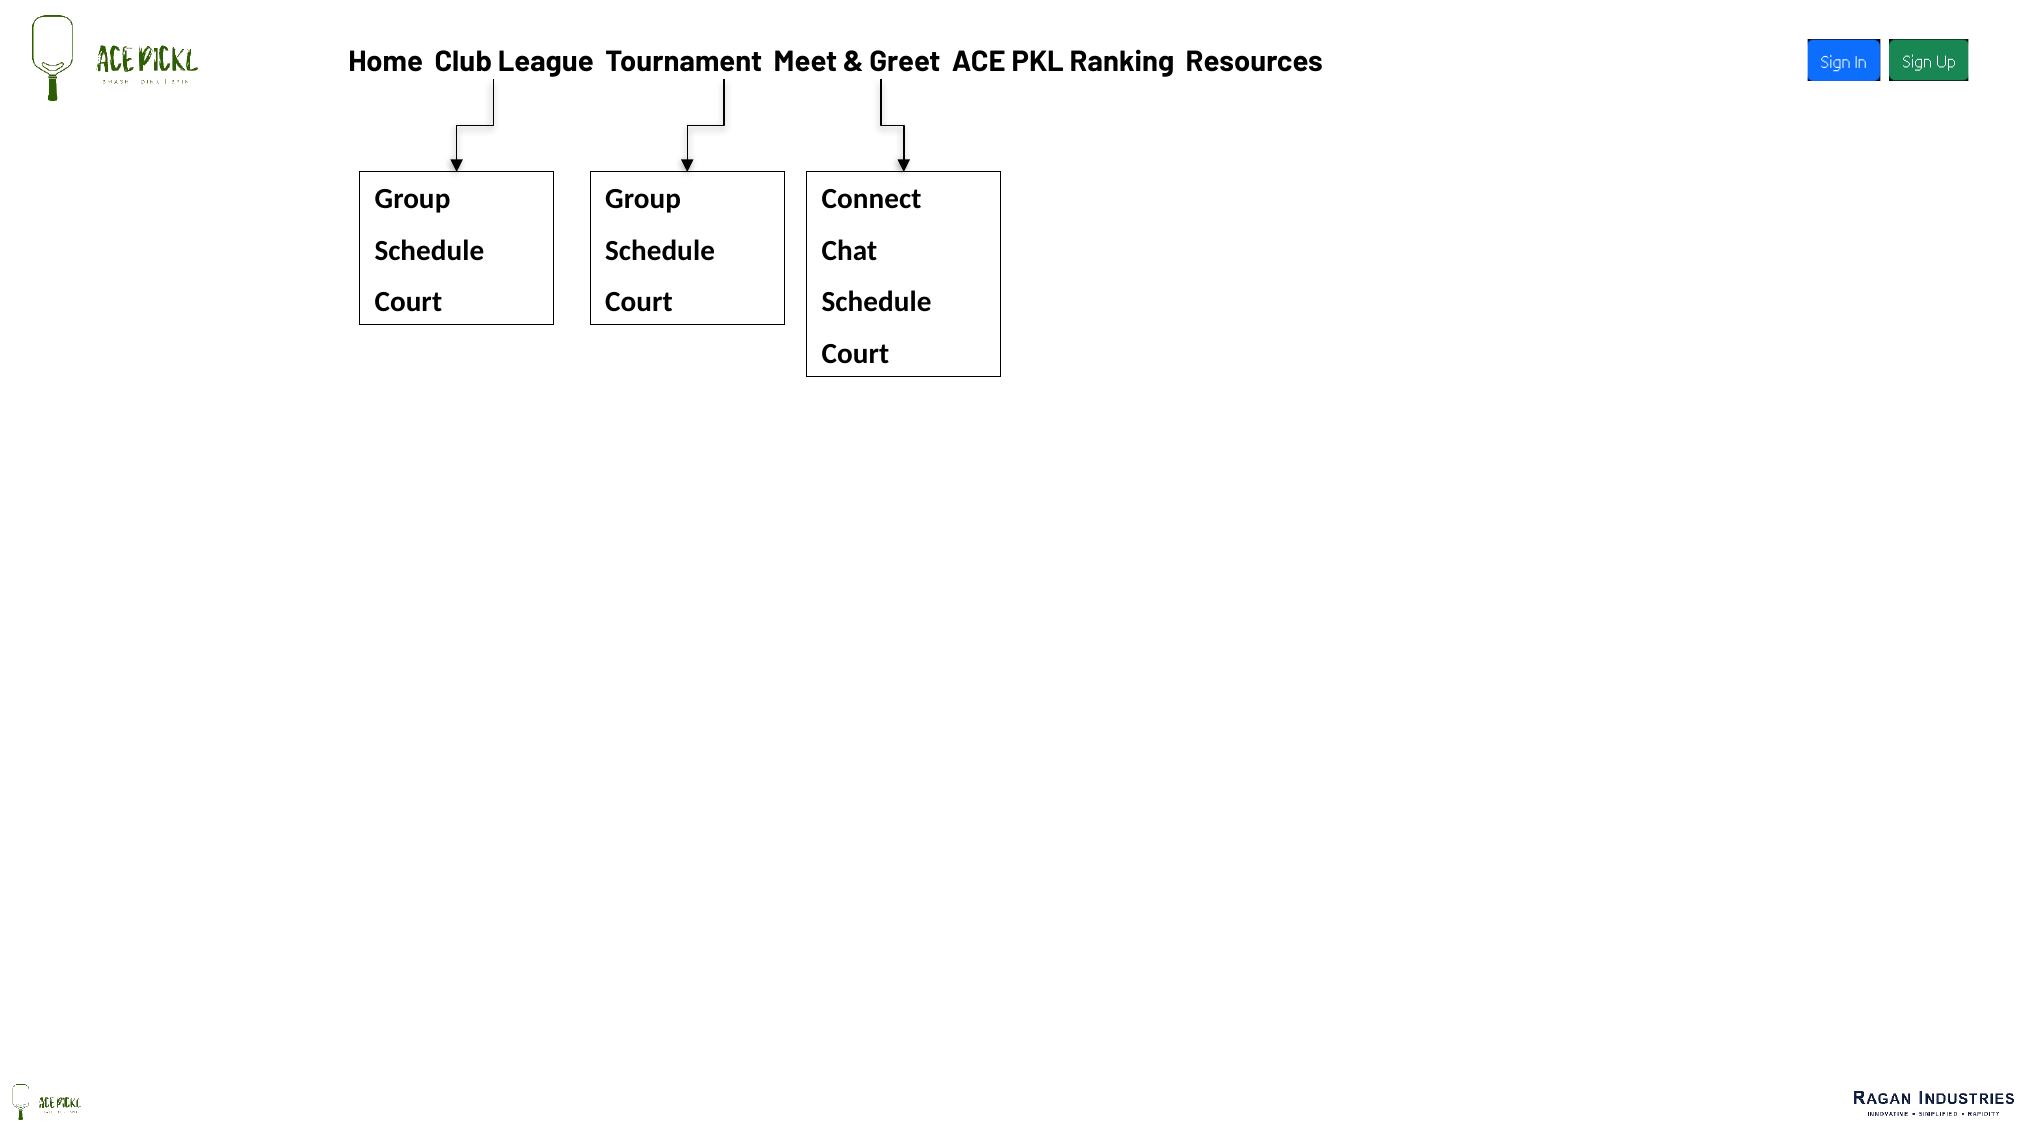

Group
Schedule
Court
Group
Schedule
Court
Connect
Chat
Schedule
Court